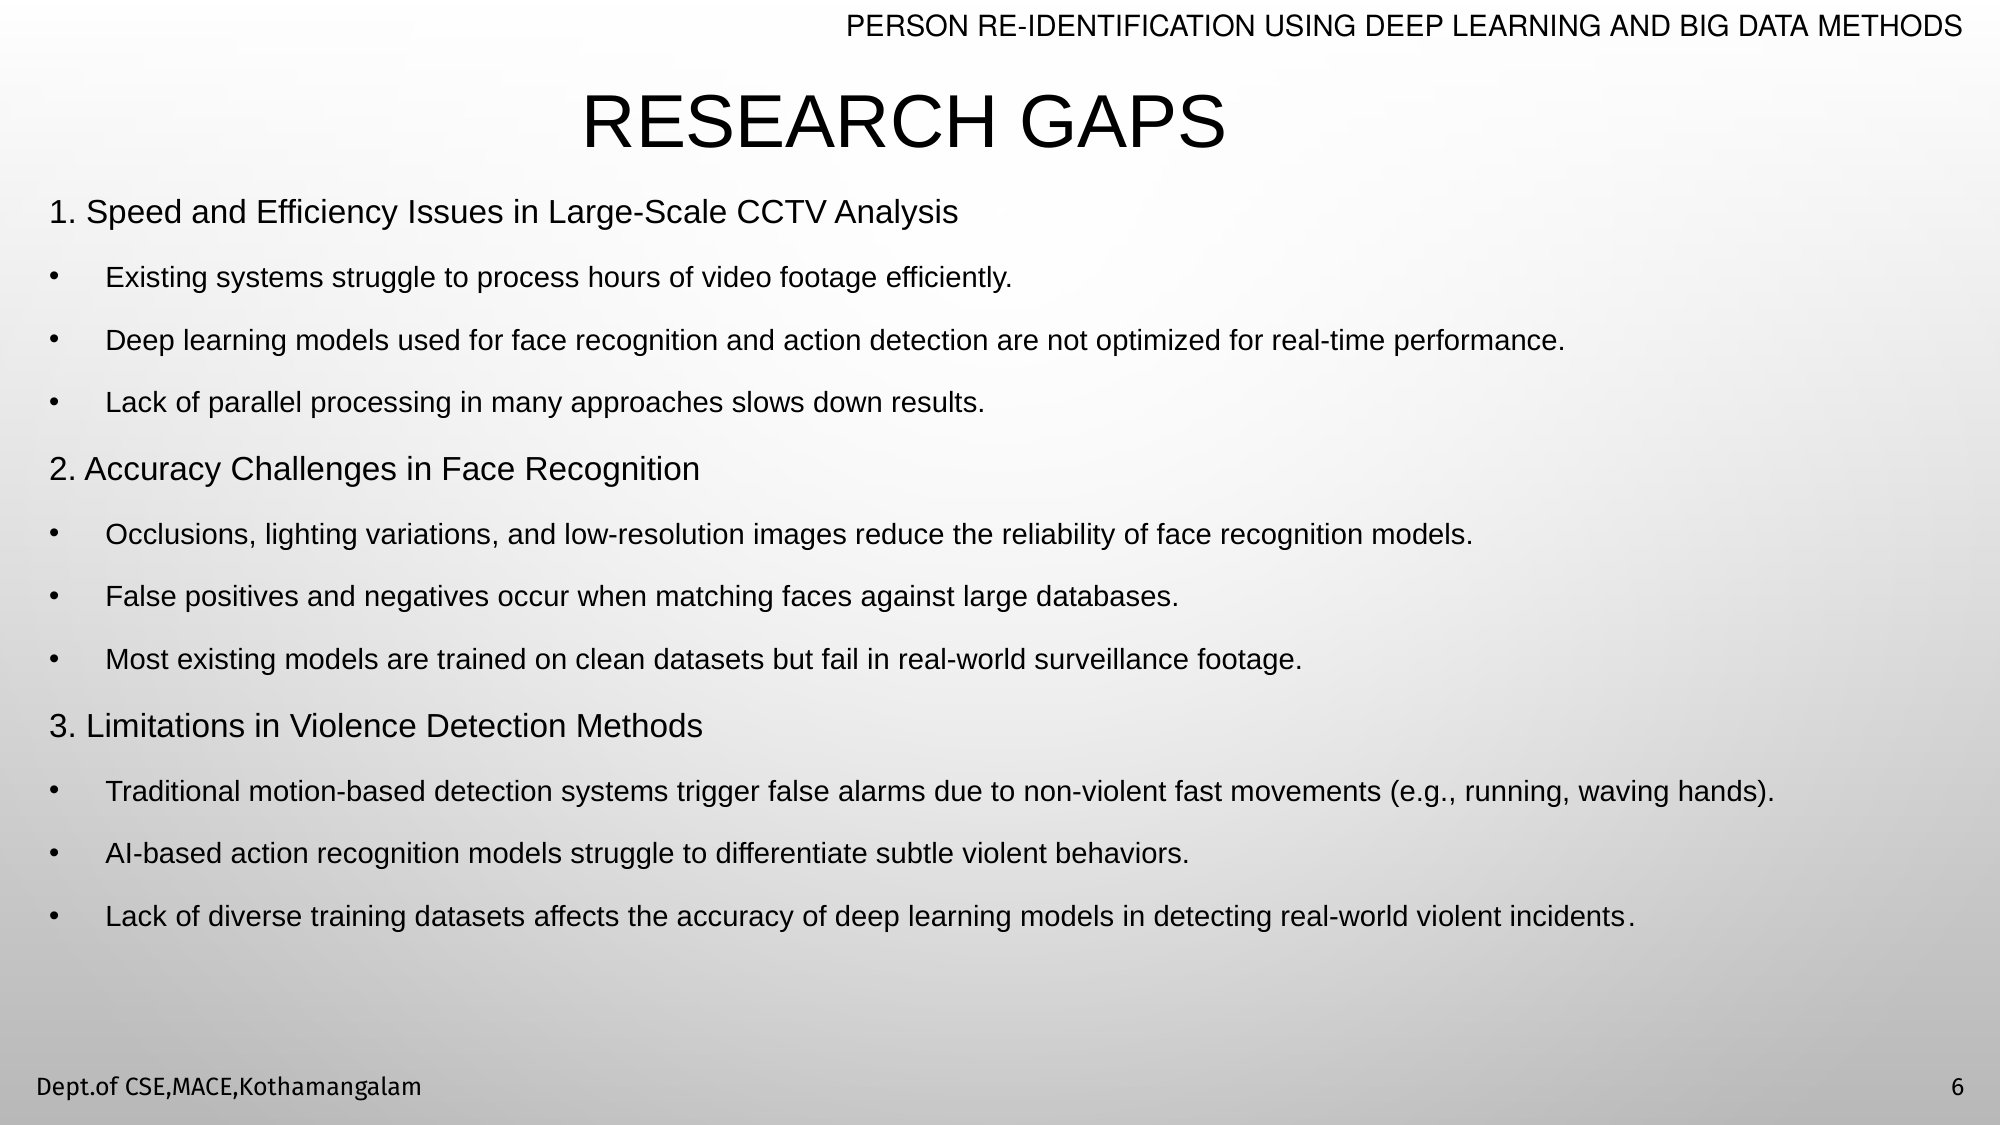

PERSON RE-IDENTIFICATION USING DEEP LEARNING AND BIG DATA METHODS

# RESEARCH GAPS
1. Speed and Efficiency Issues in Large-Scale CCTV Analysis
Existing systems struggle to process hours of video footage efficiently.
Deep learning models used for face recognition and action detection are not optimized for real-time performance.
Lack of parallel processing in many approaches slows down results.
2. Accuracy Challenges in Face Recognition
Occlusions, lighting variations, and low-resolution images reduce the reliability of face recognition models.
False positives and negatives occur when matching faces against large databases.
Most existing models are trained on clean datasets but fail in real-world surveillance footage.
3. Limitations in Violence Detection Methods
Traditional motion-based detection systems trigger false alarms due to non-violent fast movements (e.g., running, waving hands).
AI-based action recognition models struggle to differentiate subtle violent behaviors.
Lack of diverse training datasets affects the accuracy of deep learning models in detecting real-world violent incidents.

Dept.of CSE,MACE,Kothamangalam
6